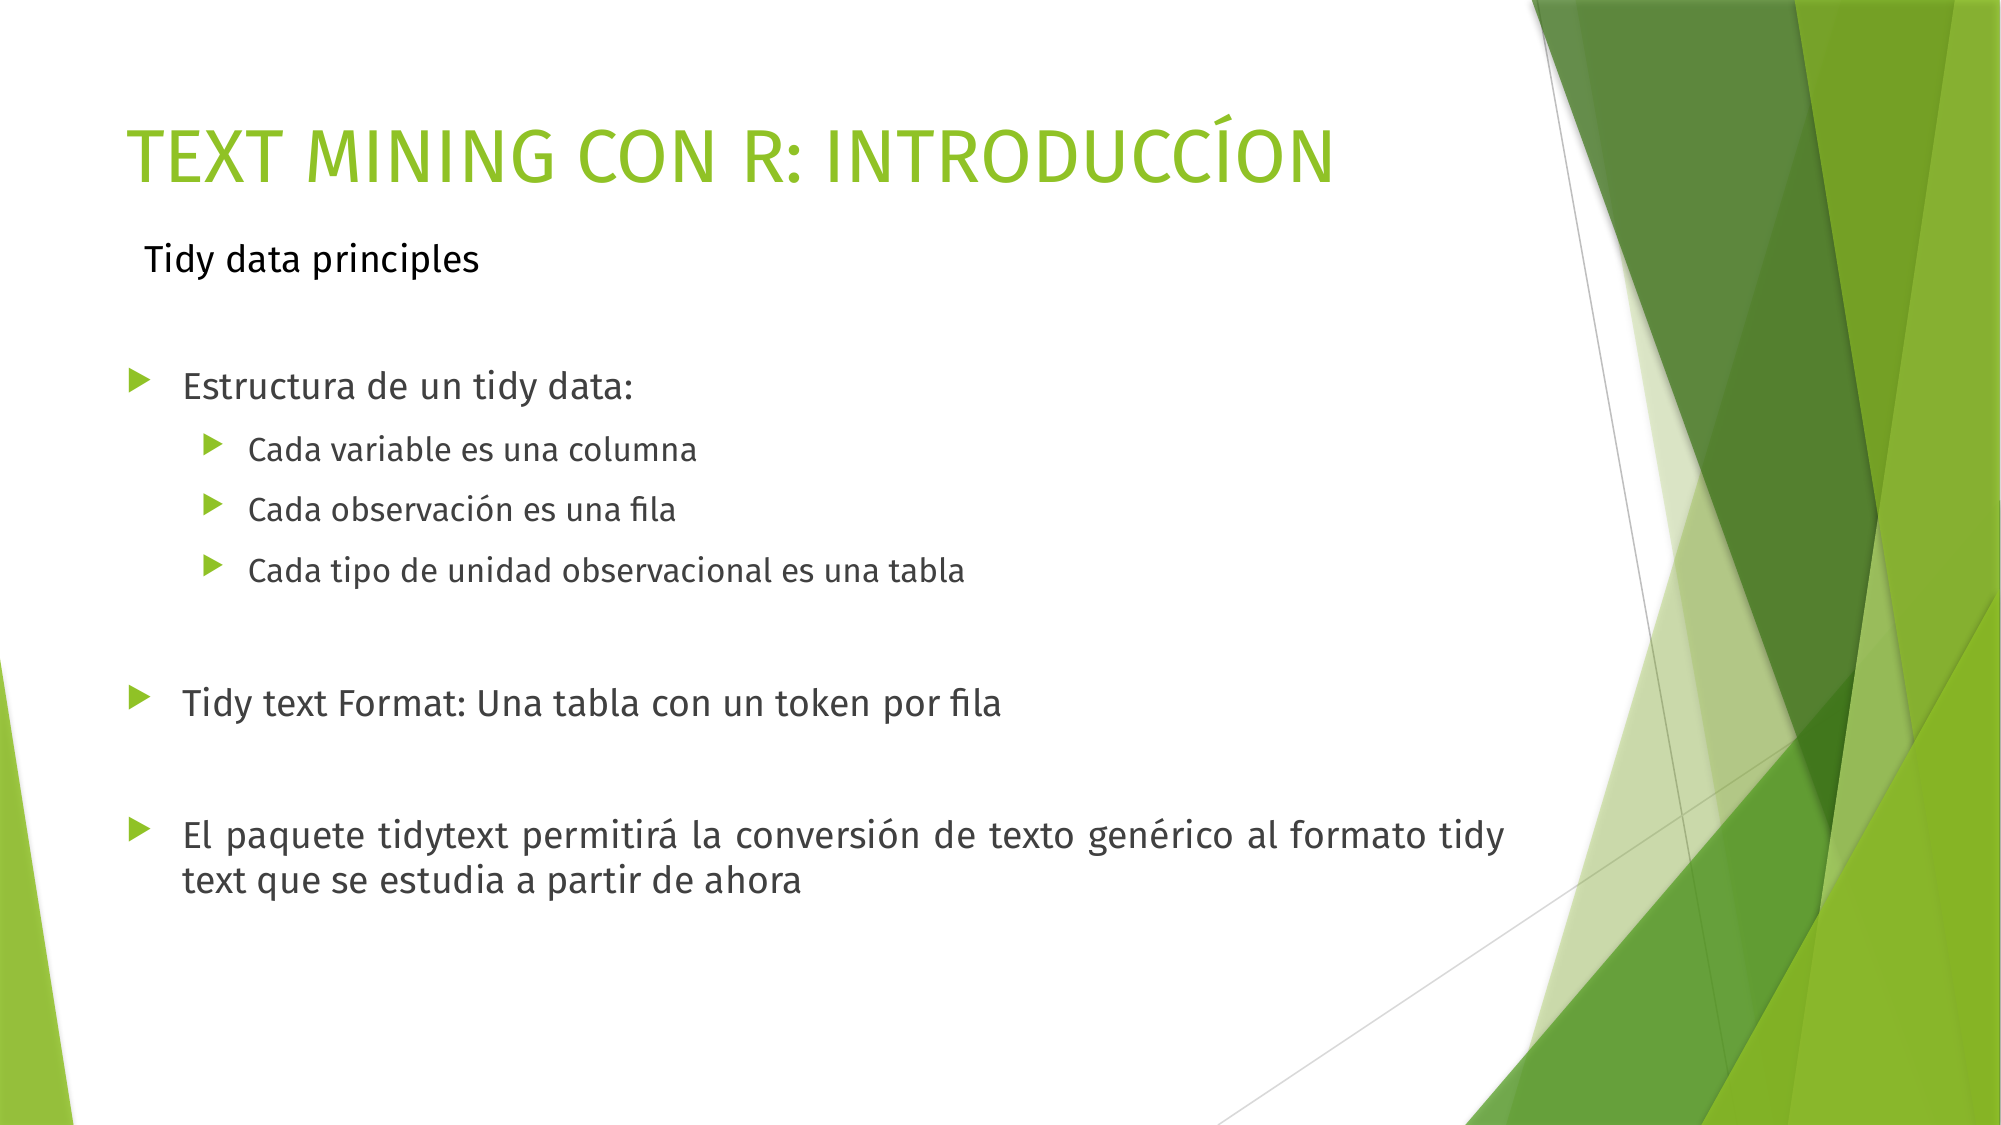

# TEXT MINING CON R: INTRODUCCÍON
Tidy data principles
Estructura de un tidy data:
Cada variable es una columna
Cada observación es una fila
Cada tipo de unidad observacional es una tabla

Tidy text Format: Una tabla con un token por fila

El paquete tidytext permitirá la conversión de texto genérico al formato tidy text que se estudia a partir de ahora